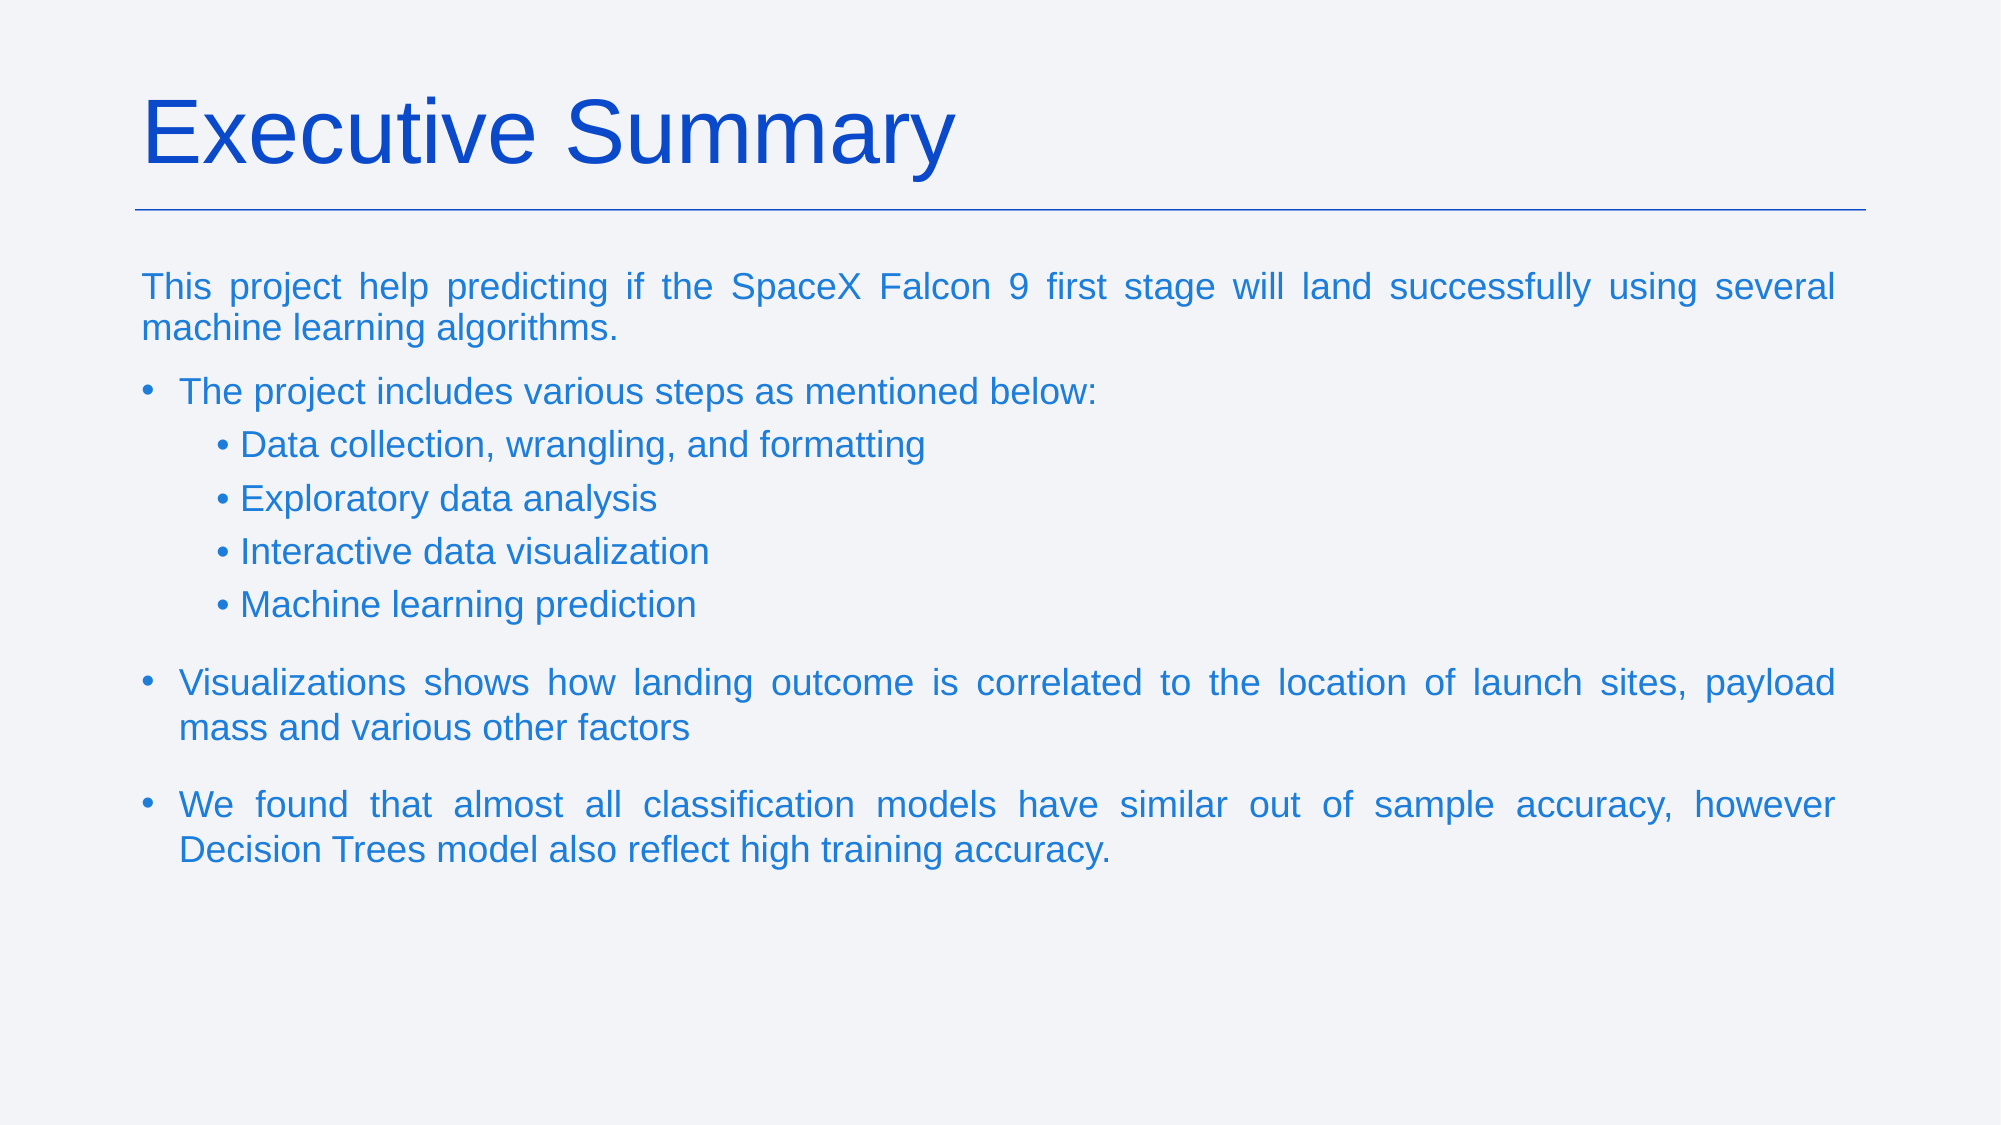

Executive Summary
This project help predicting if the SpaceX Falcon 9 first stage will land successfully using several machine learning algorithms.
The project includes various steps as mentioned below:
• Data collection, wrangling, and formatting
• Exploratory data analysis
• Interactive data visualization
• Machine learning prediction
Visualizations shows how landing outcome is correlated to the location of launch sites, payload mass and various other factors
We found that almost all classification models have similar out of sample accuracy, however Decision Trees model also reflect high training accuracy.